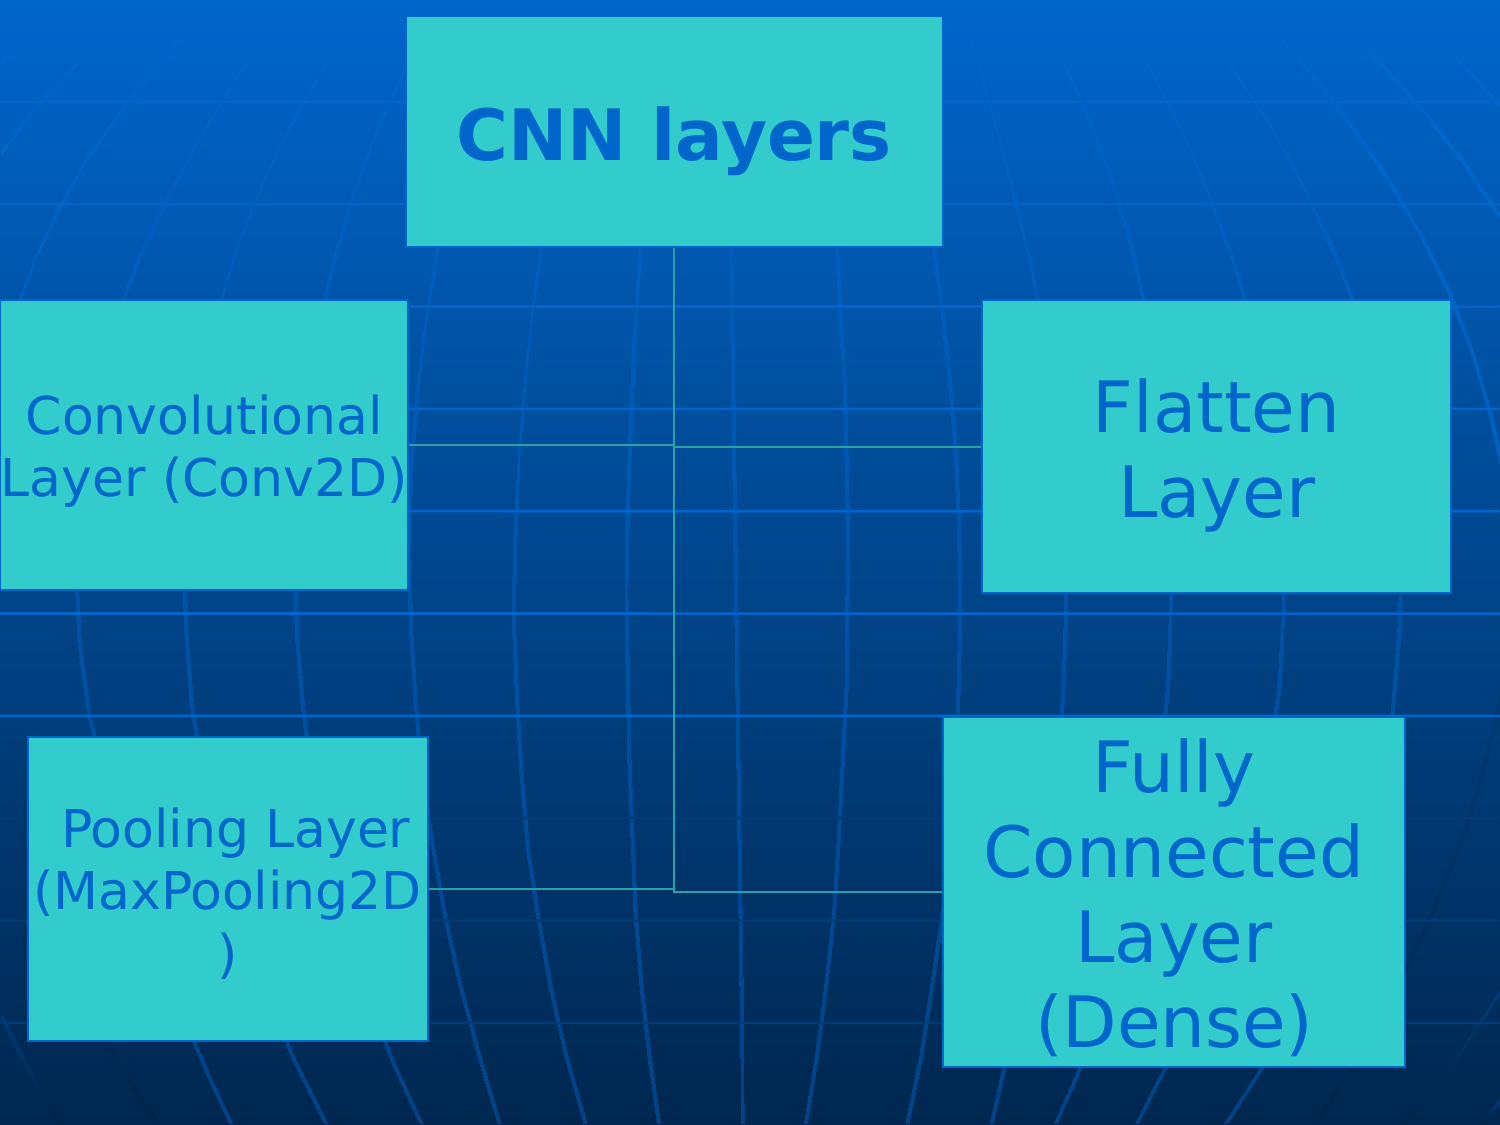

CNN layers
Convolutional Layer (Conv2D)
 Pooling Layer (MaxPooling2D)
Flatten Layer
Fully Connected Layer (Dense)